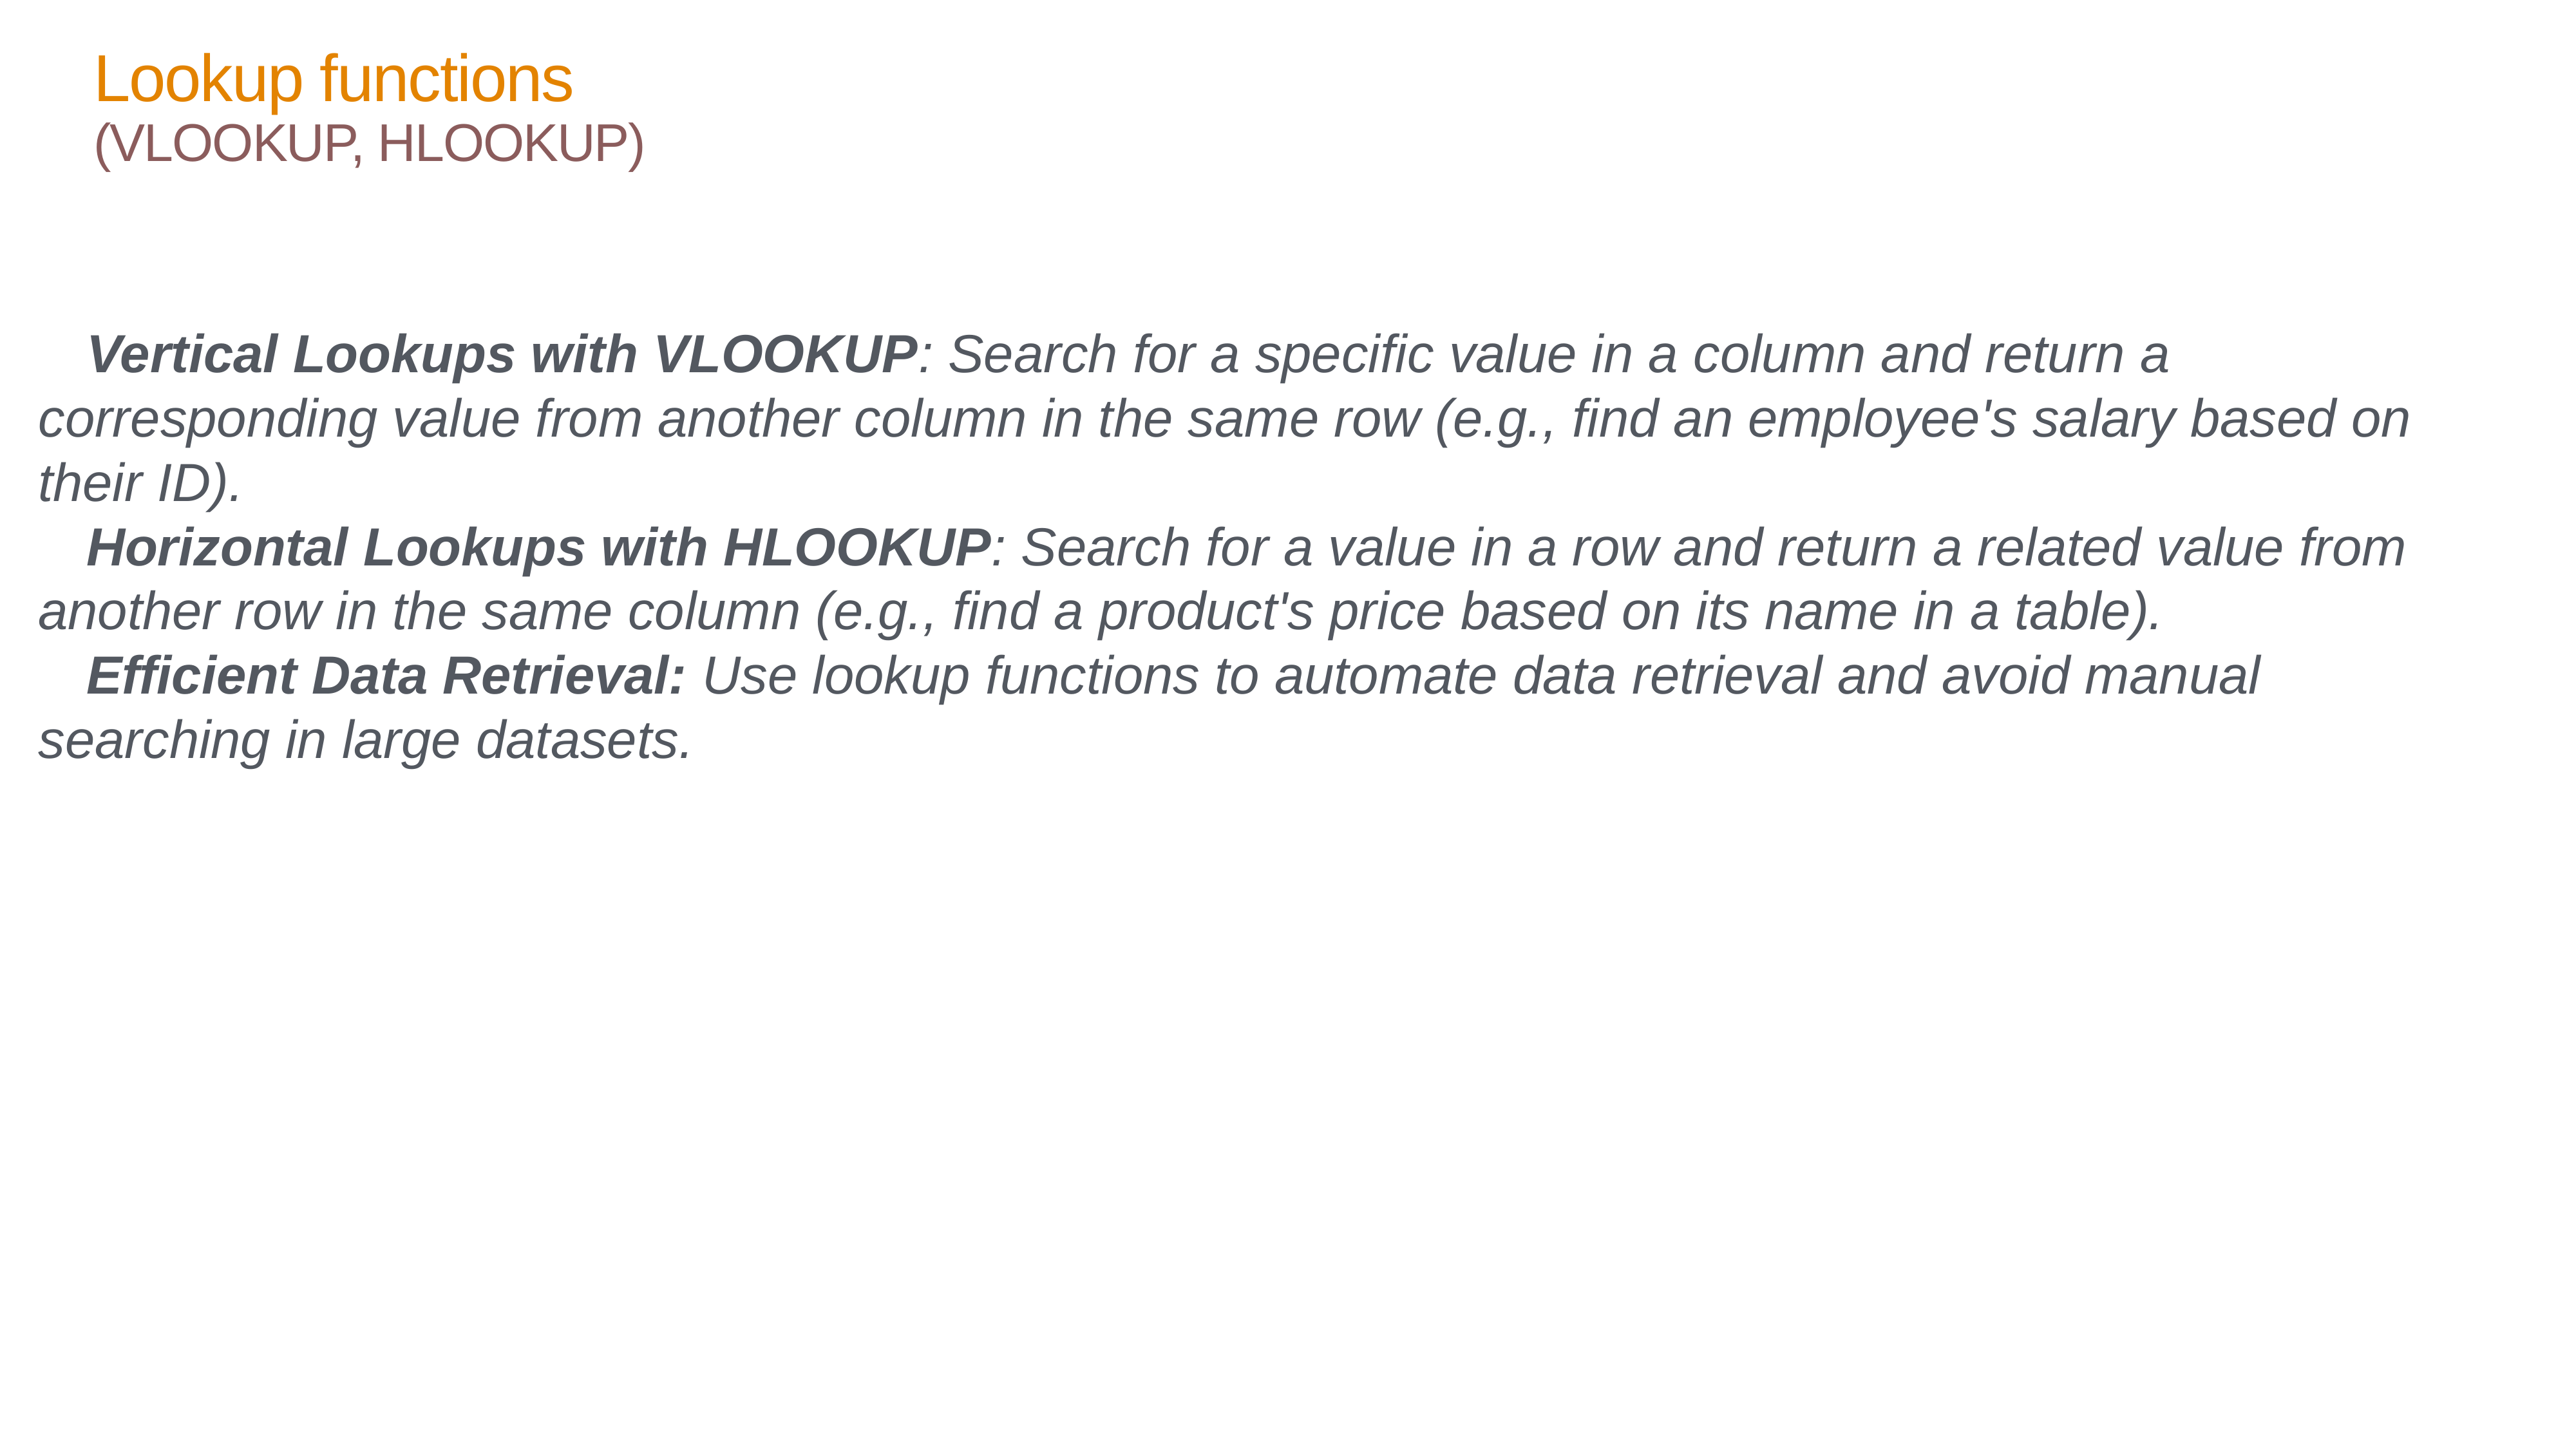

Lookup functions
(VLOOKUP, HLOOKUP)
Vertical Lookups with VLOOKUP: Search for a specific value in a column and return a corresponding value from another column in the same row (e.g., find an employee's salary based on their ID).
Horizontal Lookups with HLOOKUP: Search for a value in a row and return a related value from another row in the same column (e.g., find a product's price based on its name in a table).
Efficient Data Retrieval: Use lookup functions to automate data retrieval and avoid manual searching in large datasets.